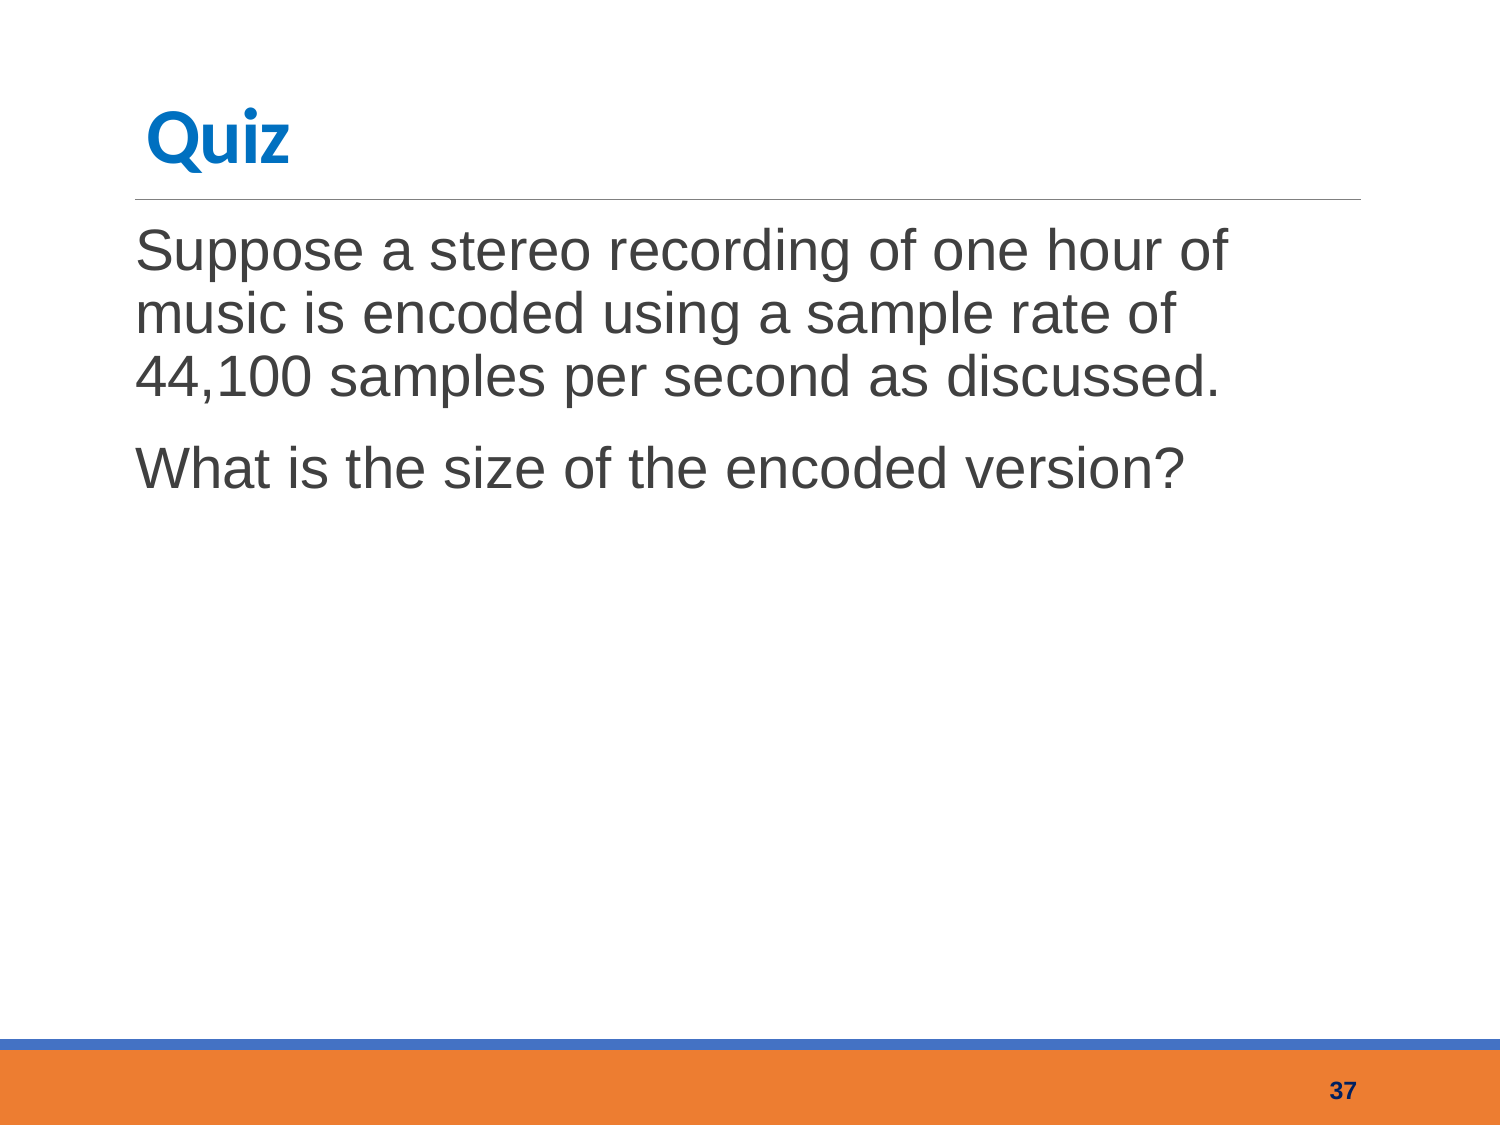

# Quiz
Suppose a stereo recording of one hour of music is encoded using a sample rate of 44,100 samples per second as discussed.
What is the size of the encoded version?
37